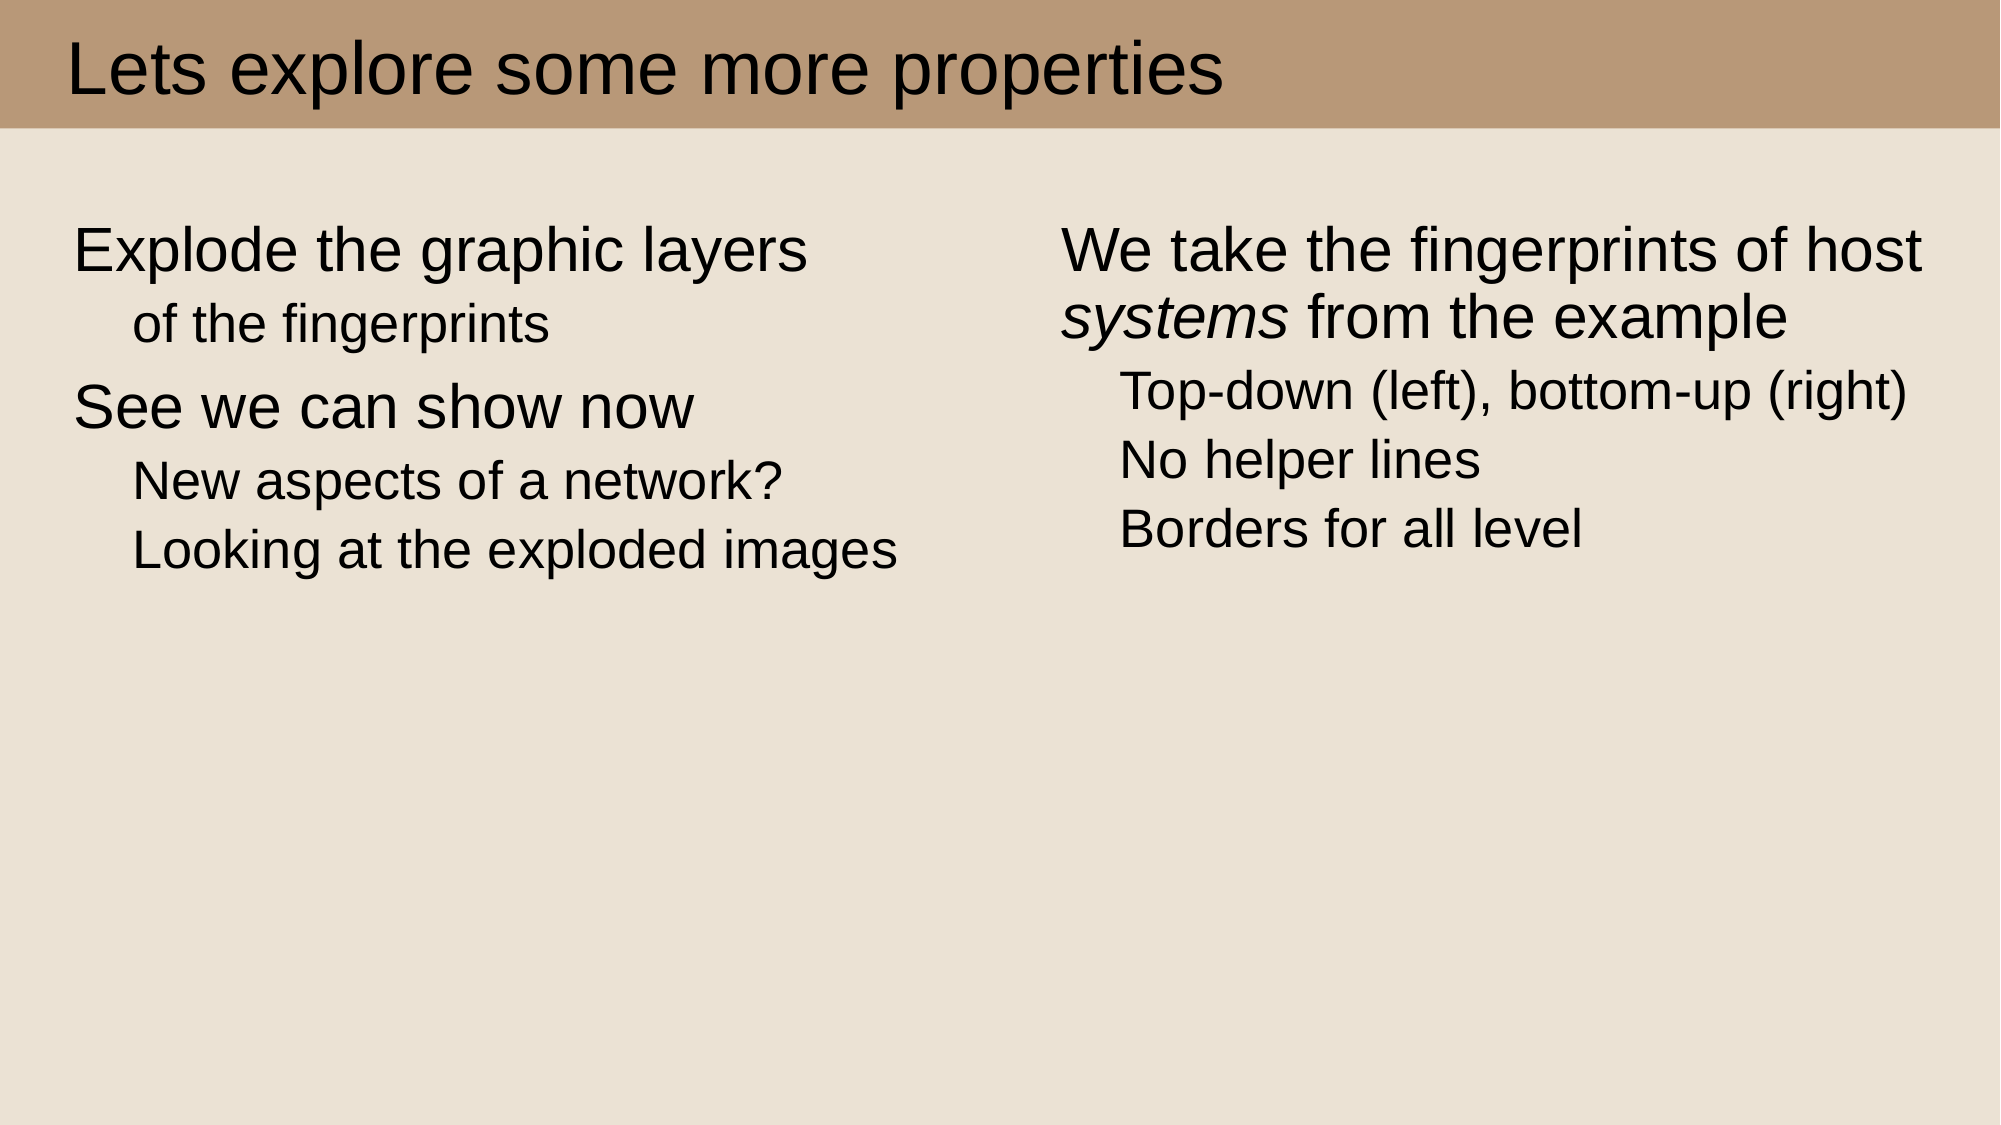

# Lets explore some more properties
Explode the graphic layers
of the fingerprints
See we can show now
New aspects of a network?
Looking at the exploded images
We take the fingerprints of host systems from the example
Top-down (left), bottom-up (right)
No helper lines
Borders for all level